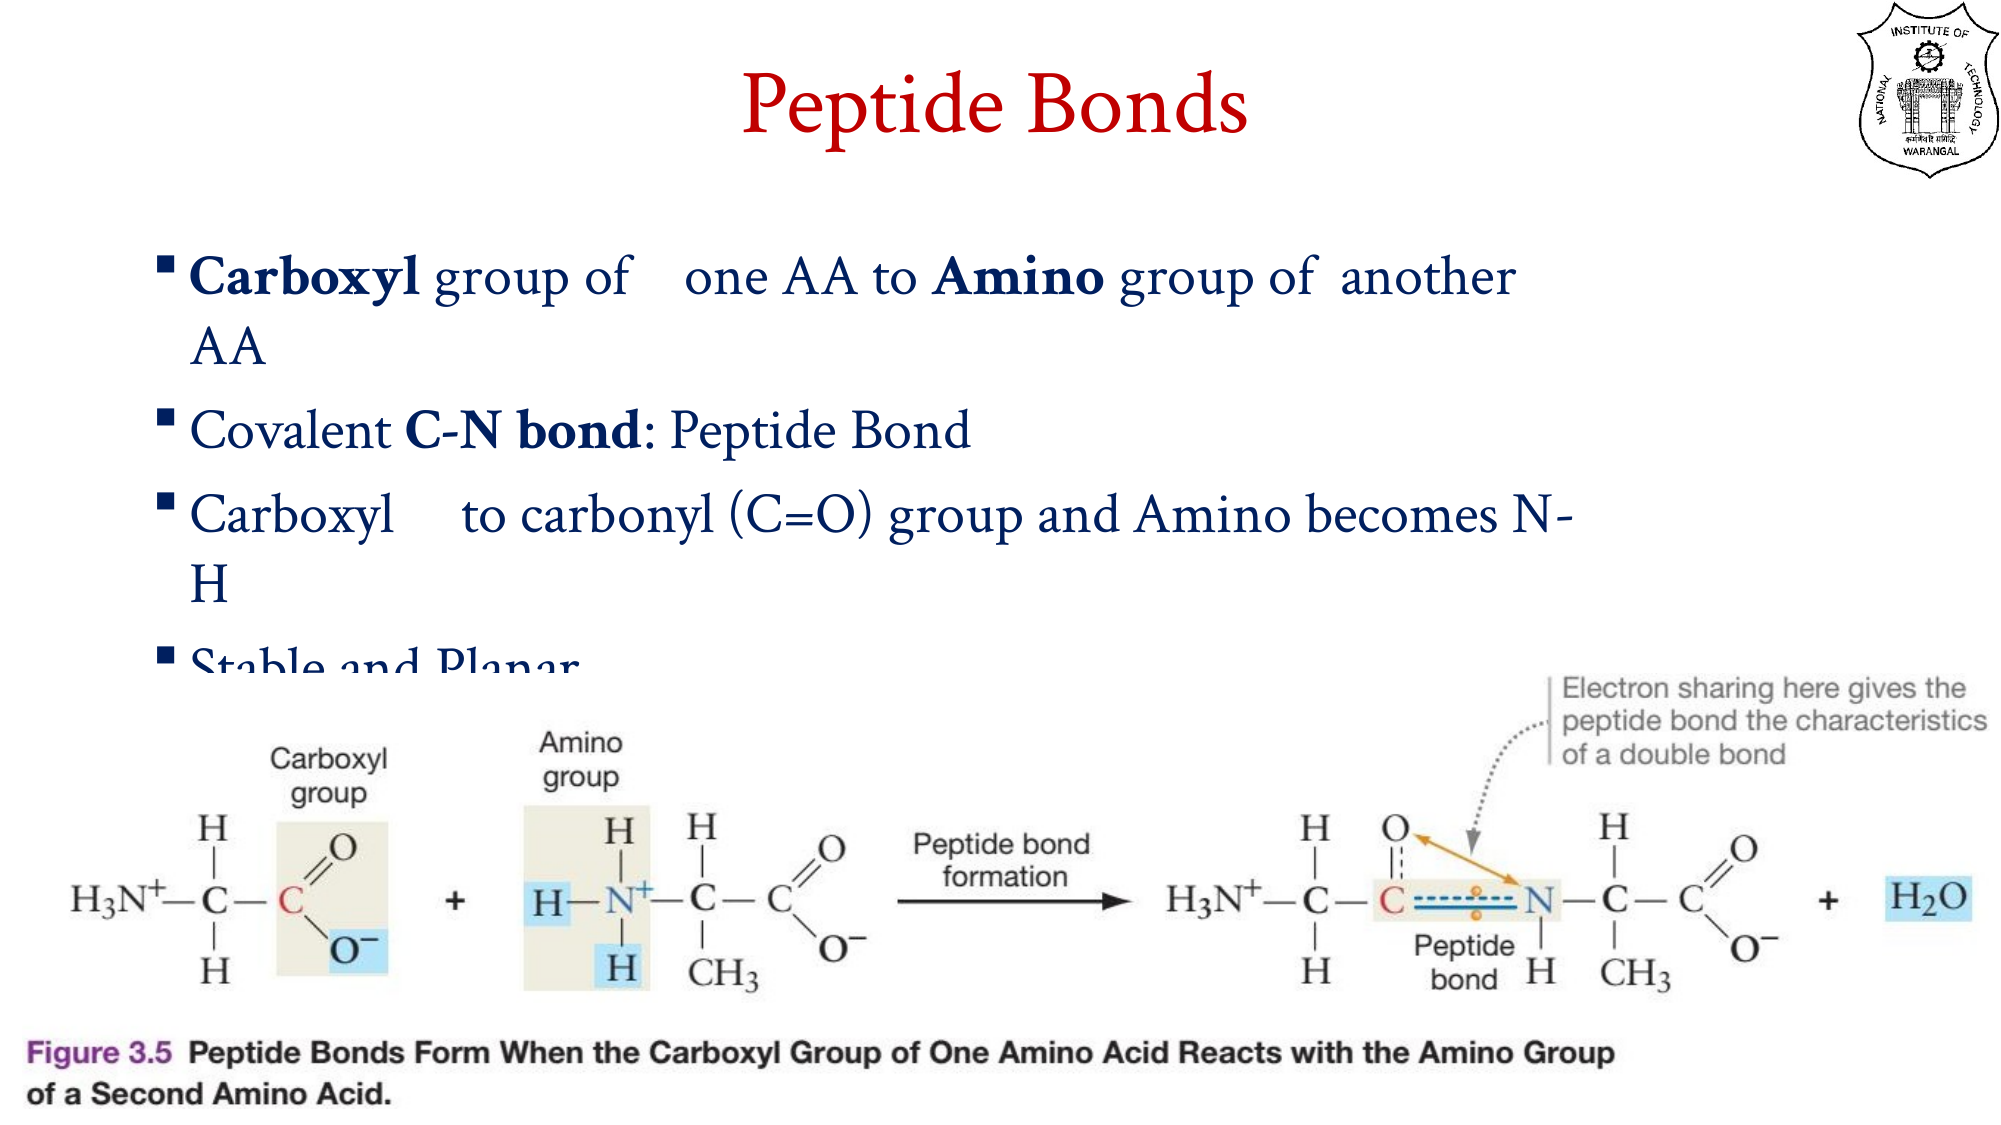

# Peptide Bonds
Carboxyl group of	one AA to Amino group of	another AA
Covalent C-N bond: Peptide Bond
Carboxyl	to carbonyl (C=O) group and Amino becomes N-H
Stable and Planar
Residue: AAs in a Polymer